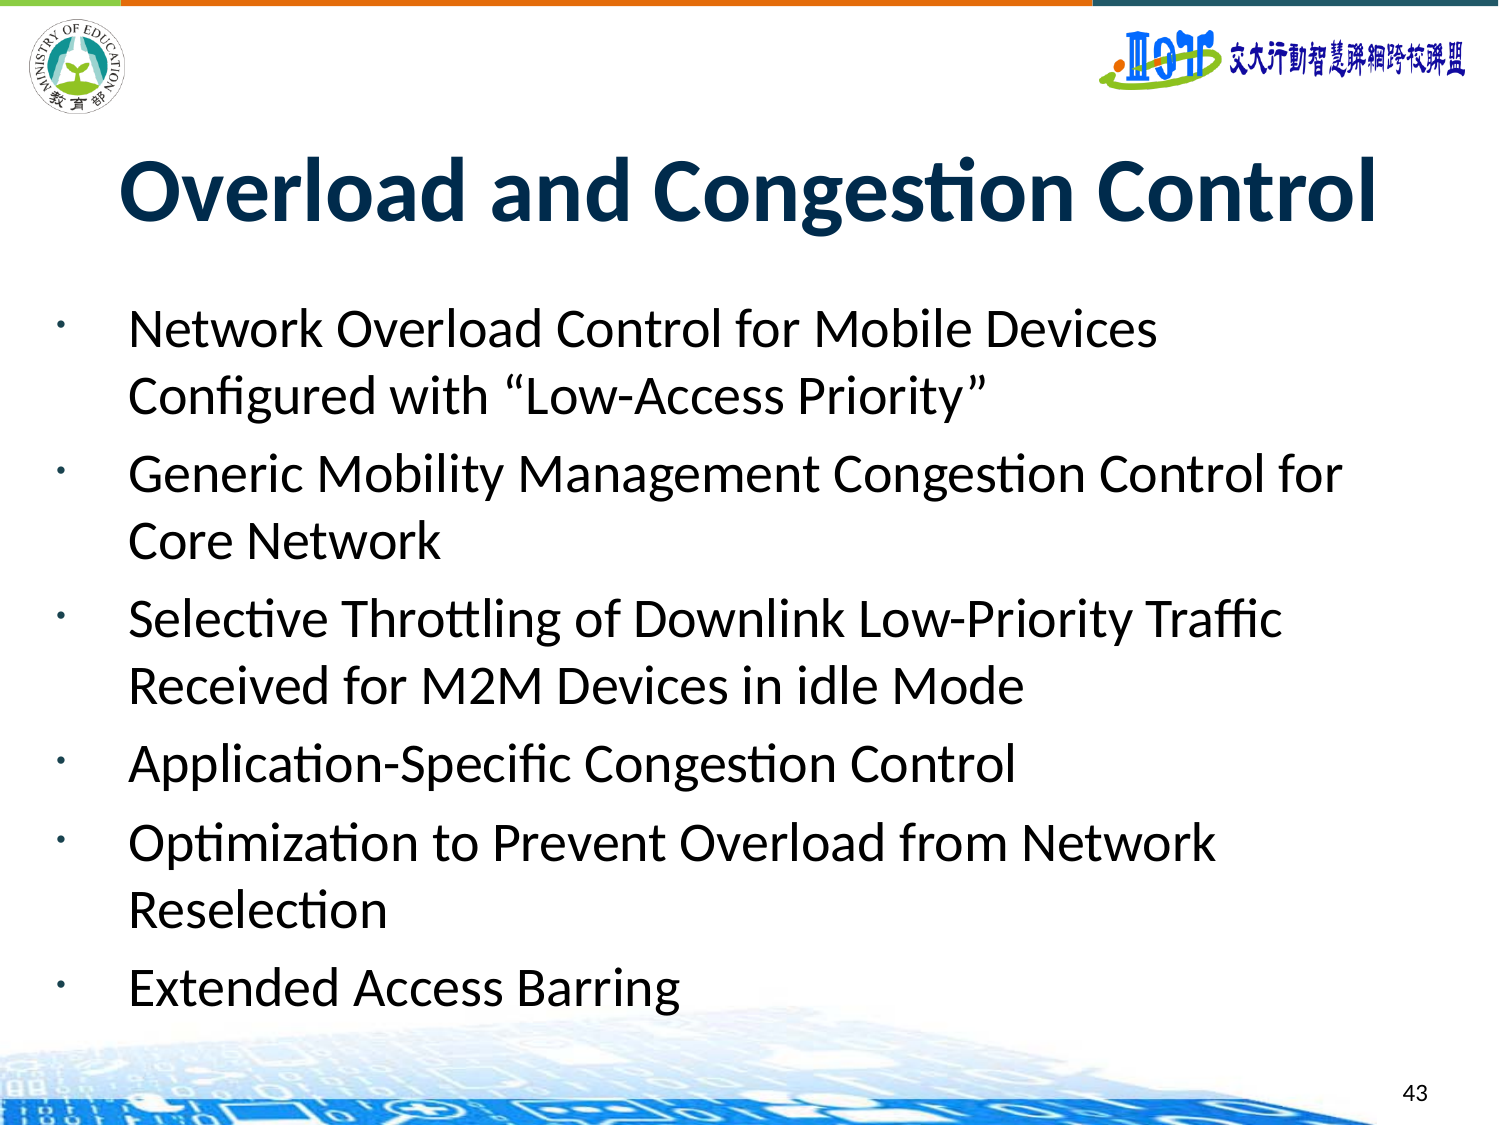

# Overload and Congestion Control
Network Overload Control for Mobile Devices Configured with “Low-Access Priority”
Generic Mobility Management Congestion Control for Core Network
Selective Throttling of Downlink Low-Priority Traffic Received for M2M Devices in idle Mode
Application-Specific Congestion Control
Optimization to Prevent Overload from Network Reselection
Extended Access Barring

43